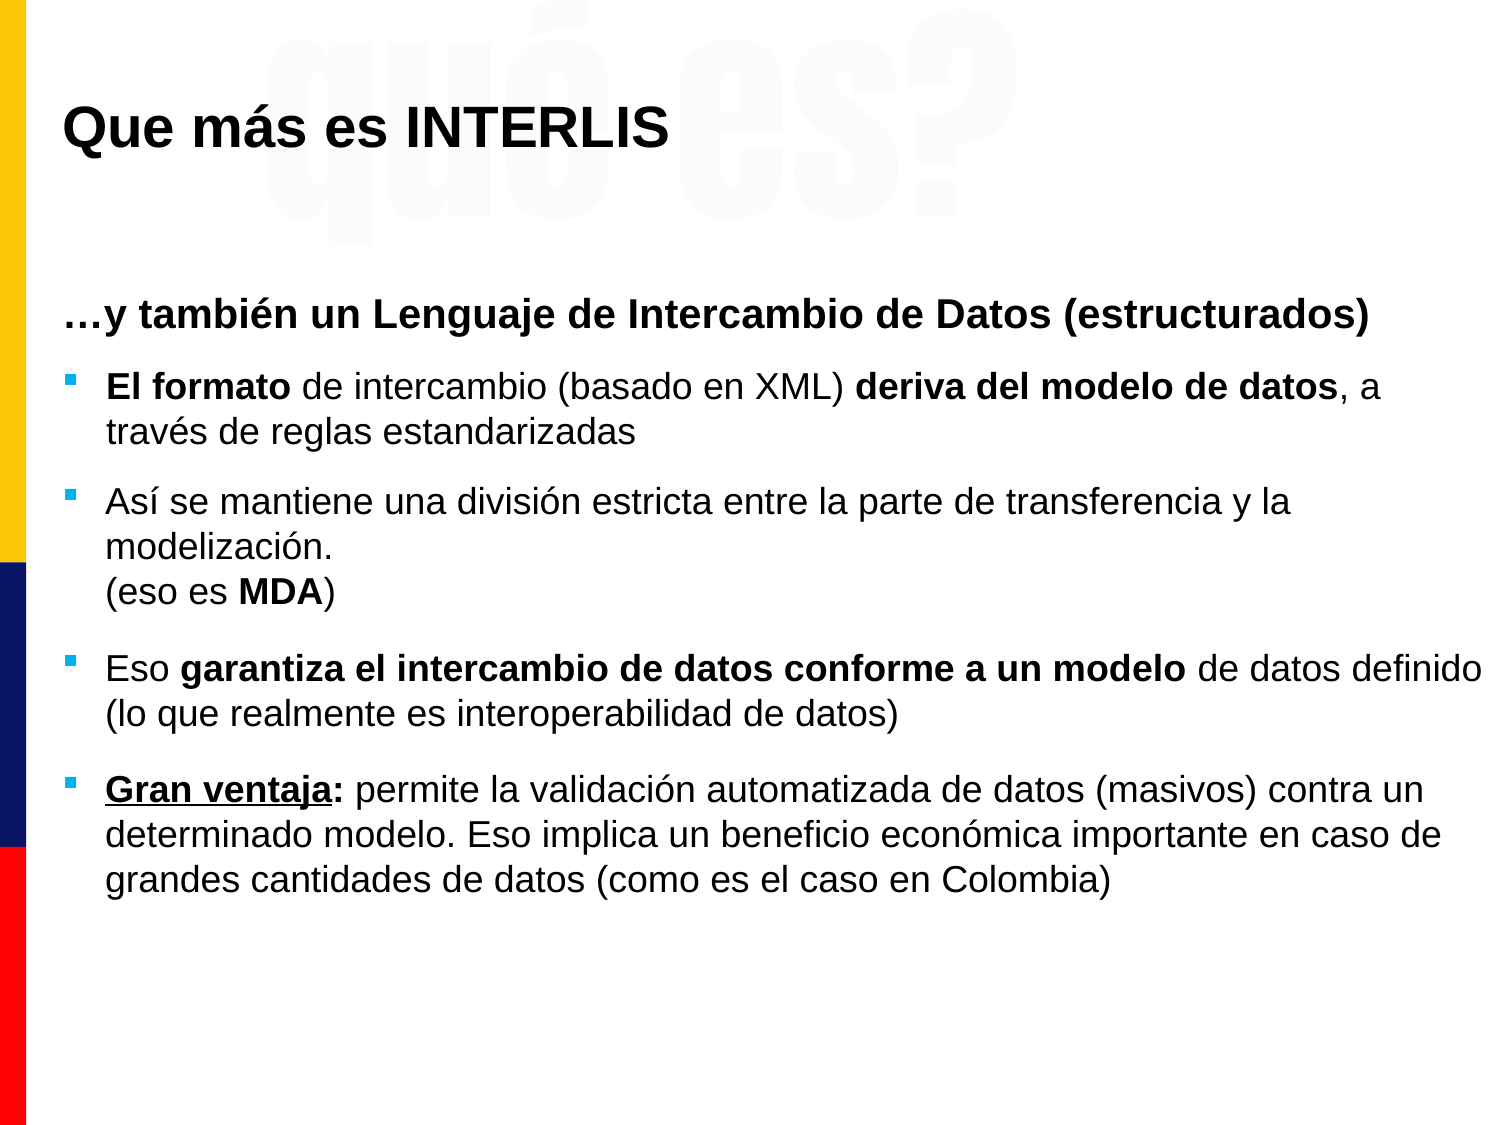

qué es?
# Que más es INTERLIS
…y también un Lenguaje de Intercambio de Datos (estructurados)
El formato de intercambio (basado en XML) deriva del modelo de datos, a través de reglas estandarizadas
Así se mantiene una división estricta entre la parte de transferencia y la modelización.
(eso es MDA)
Eso garantiza el intercambio de datos conforme a un modelo de datos definido (lo que realmente es interoperabilidad de datos)
Gran ventaja: permite la validación automatizada de datos (masivos) contra un determinado modelo. Eso implica un beneficio económica importante en caso de grandes cantidades de datos (como es el caso en Colombia)